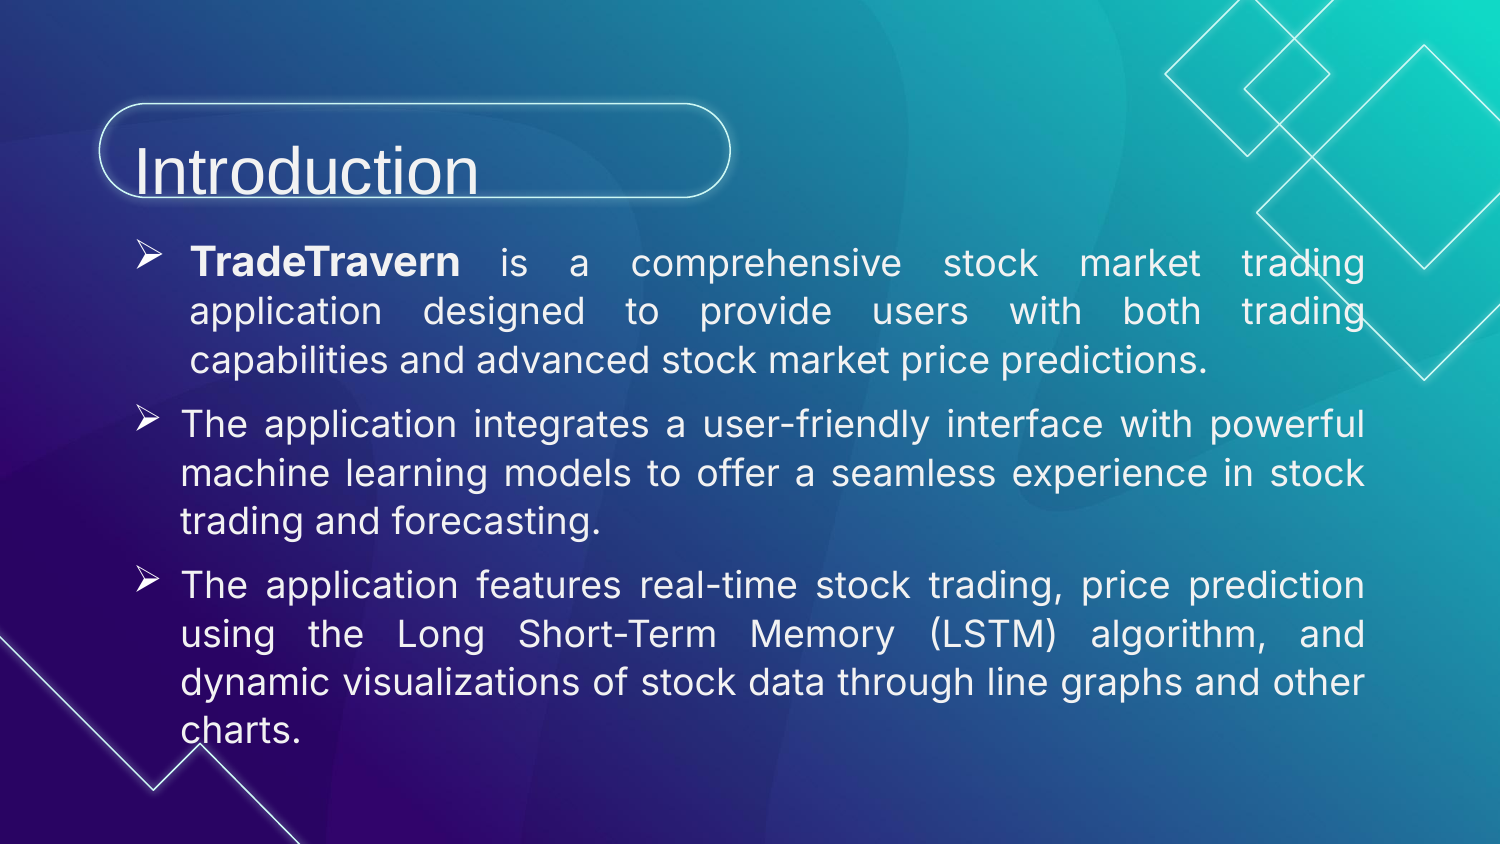

# Introduction

TradeTravern is a comprehensive stock market trading application designed to provide users with both trading capabilities and advanced stock market price predictions.
The application integrates a user-friendly interface with powerful machine learning models to offer a seamless experience in stock trading and forecasting.
The application features real-time stock trading, price prediction using the Long Short-Term Memory (LSTM) algorithm, and dynamic visualizations of stock data through line graphs and other charts.